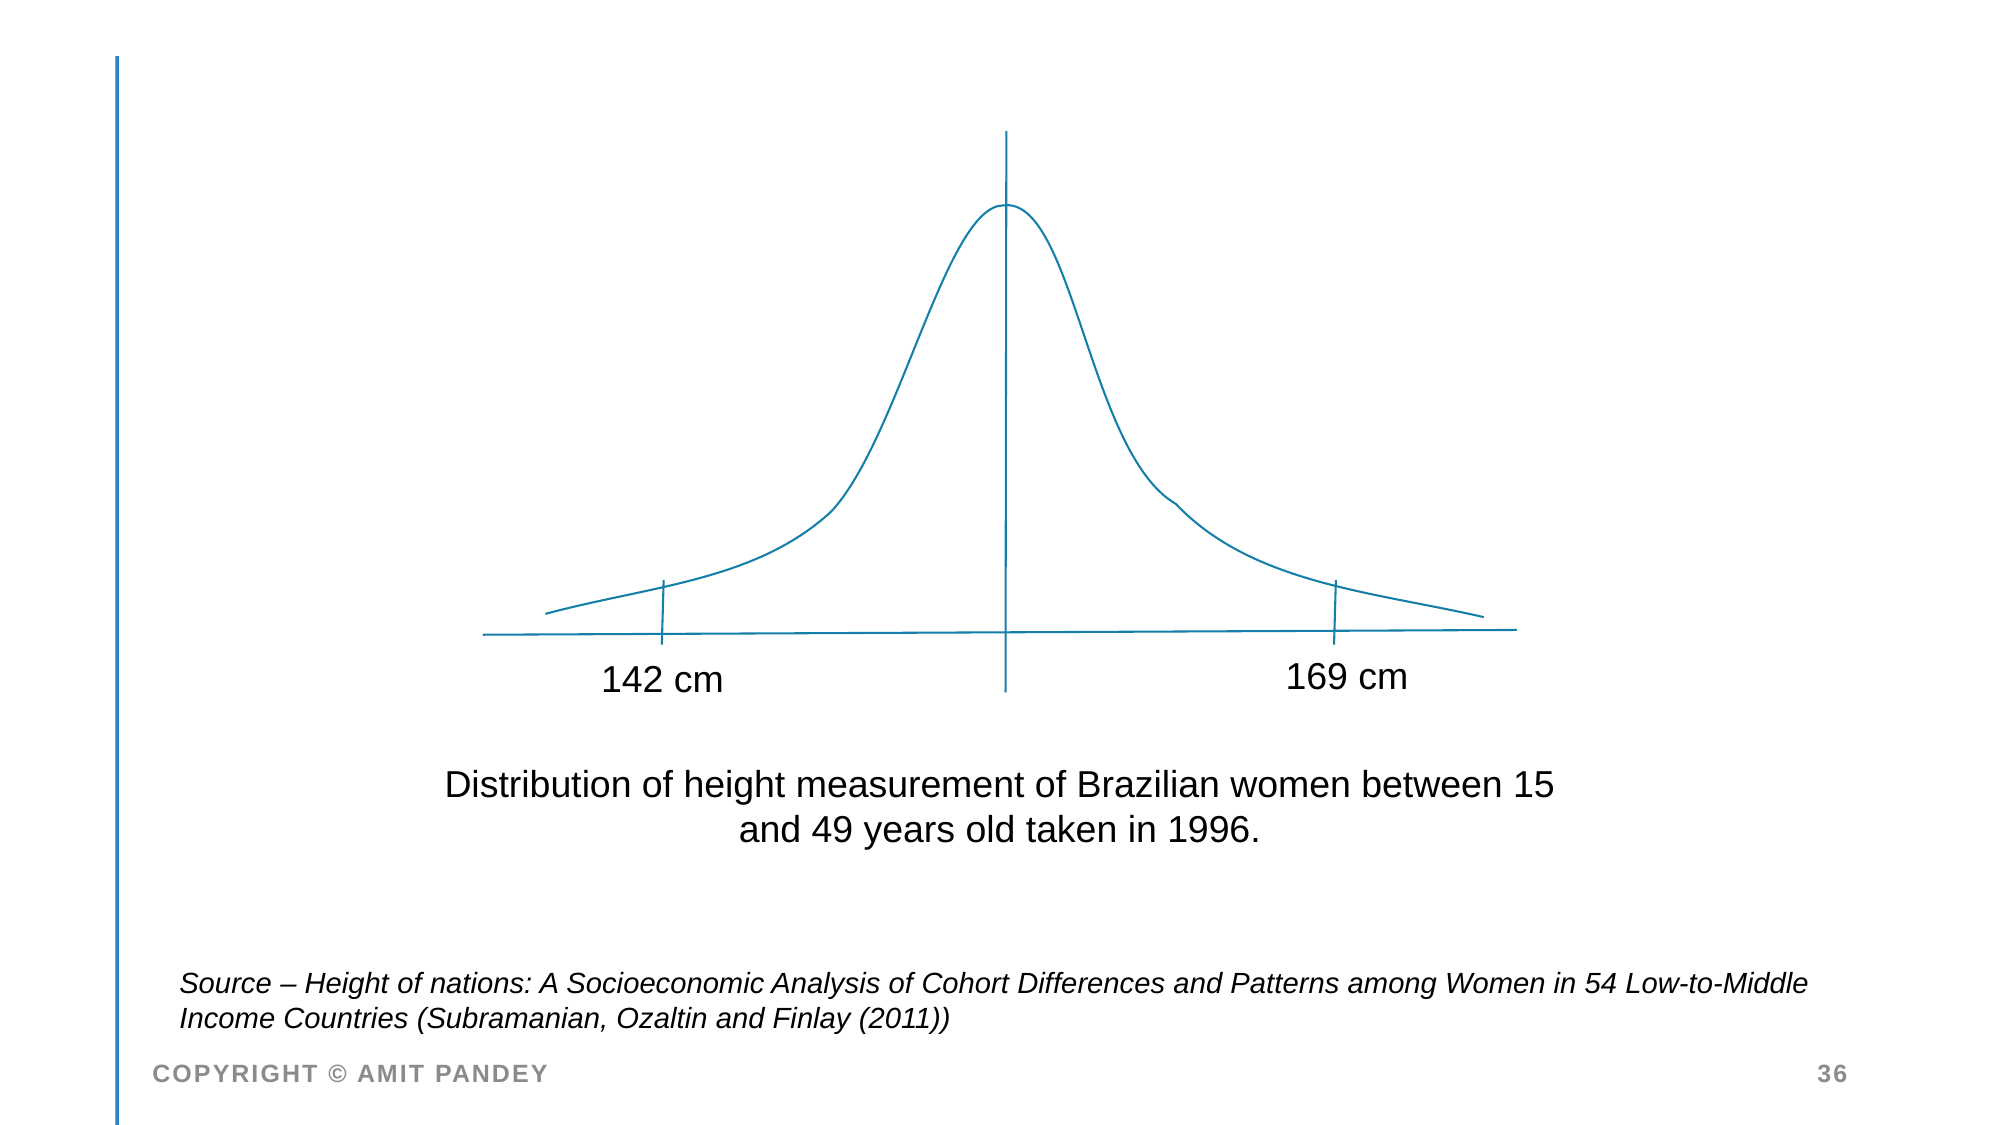

169 cm
142 cm
Distribution of height measurement of Brazilian women between 15 and 49 years old taken in 1996.
Source – Height of nations: A Socioeconomic Analysis of Cohort Differences and Patterns among Women in 54 Low-to-Middle Income Countries (Subramanian, Ozaltin and Finlay (2011))
COPYRIGHT © AMIT PANDEY
36